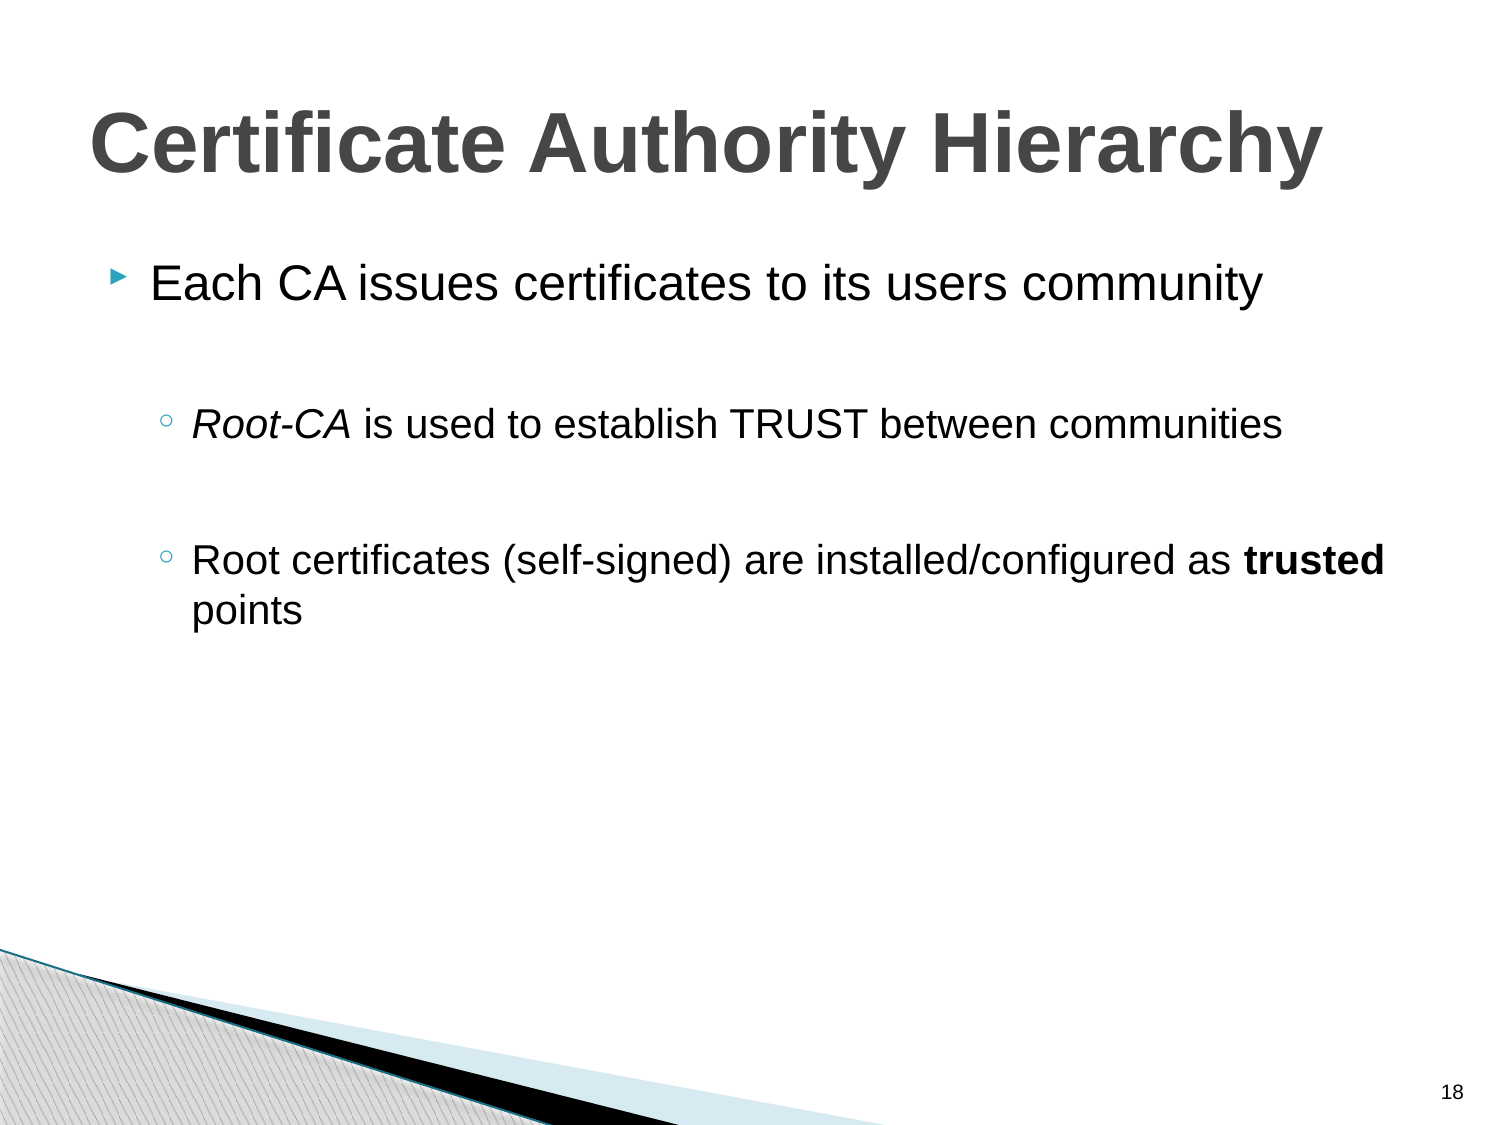

# Certificate Authority Hierarchy
Each CA issues certificates to its users community

Root-CA is used to establish TRUST between communities

Root certificates (self-signed) are installed/configured as trusted points

18